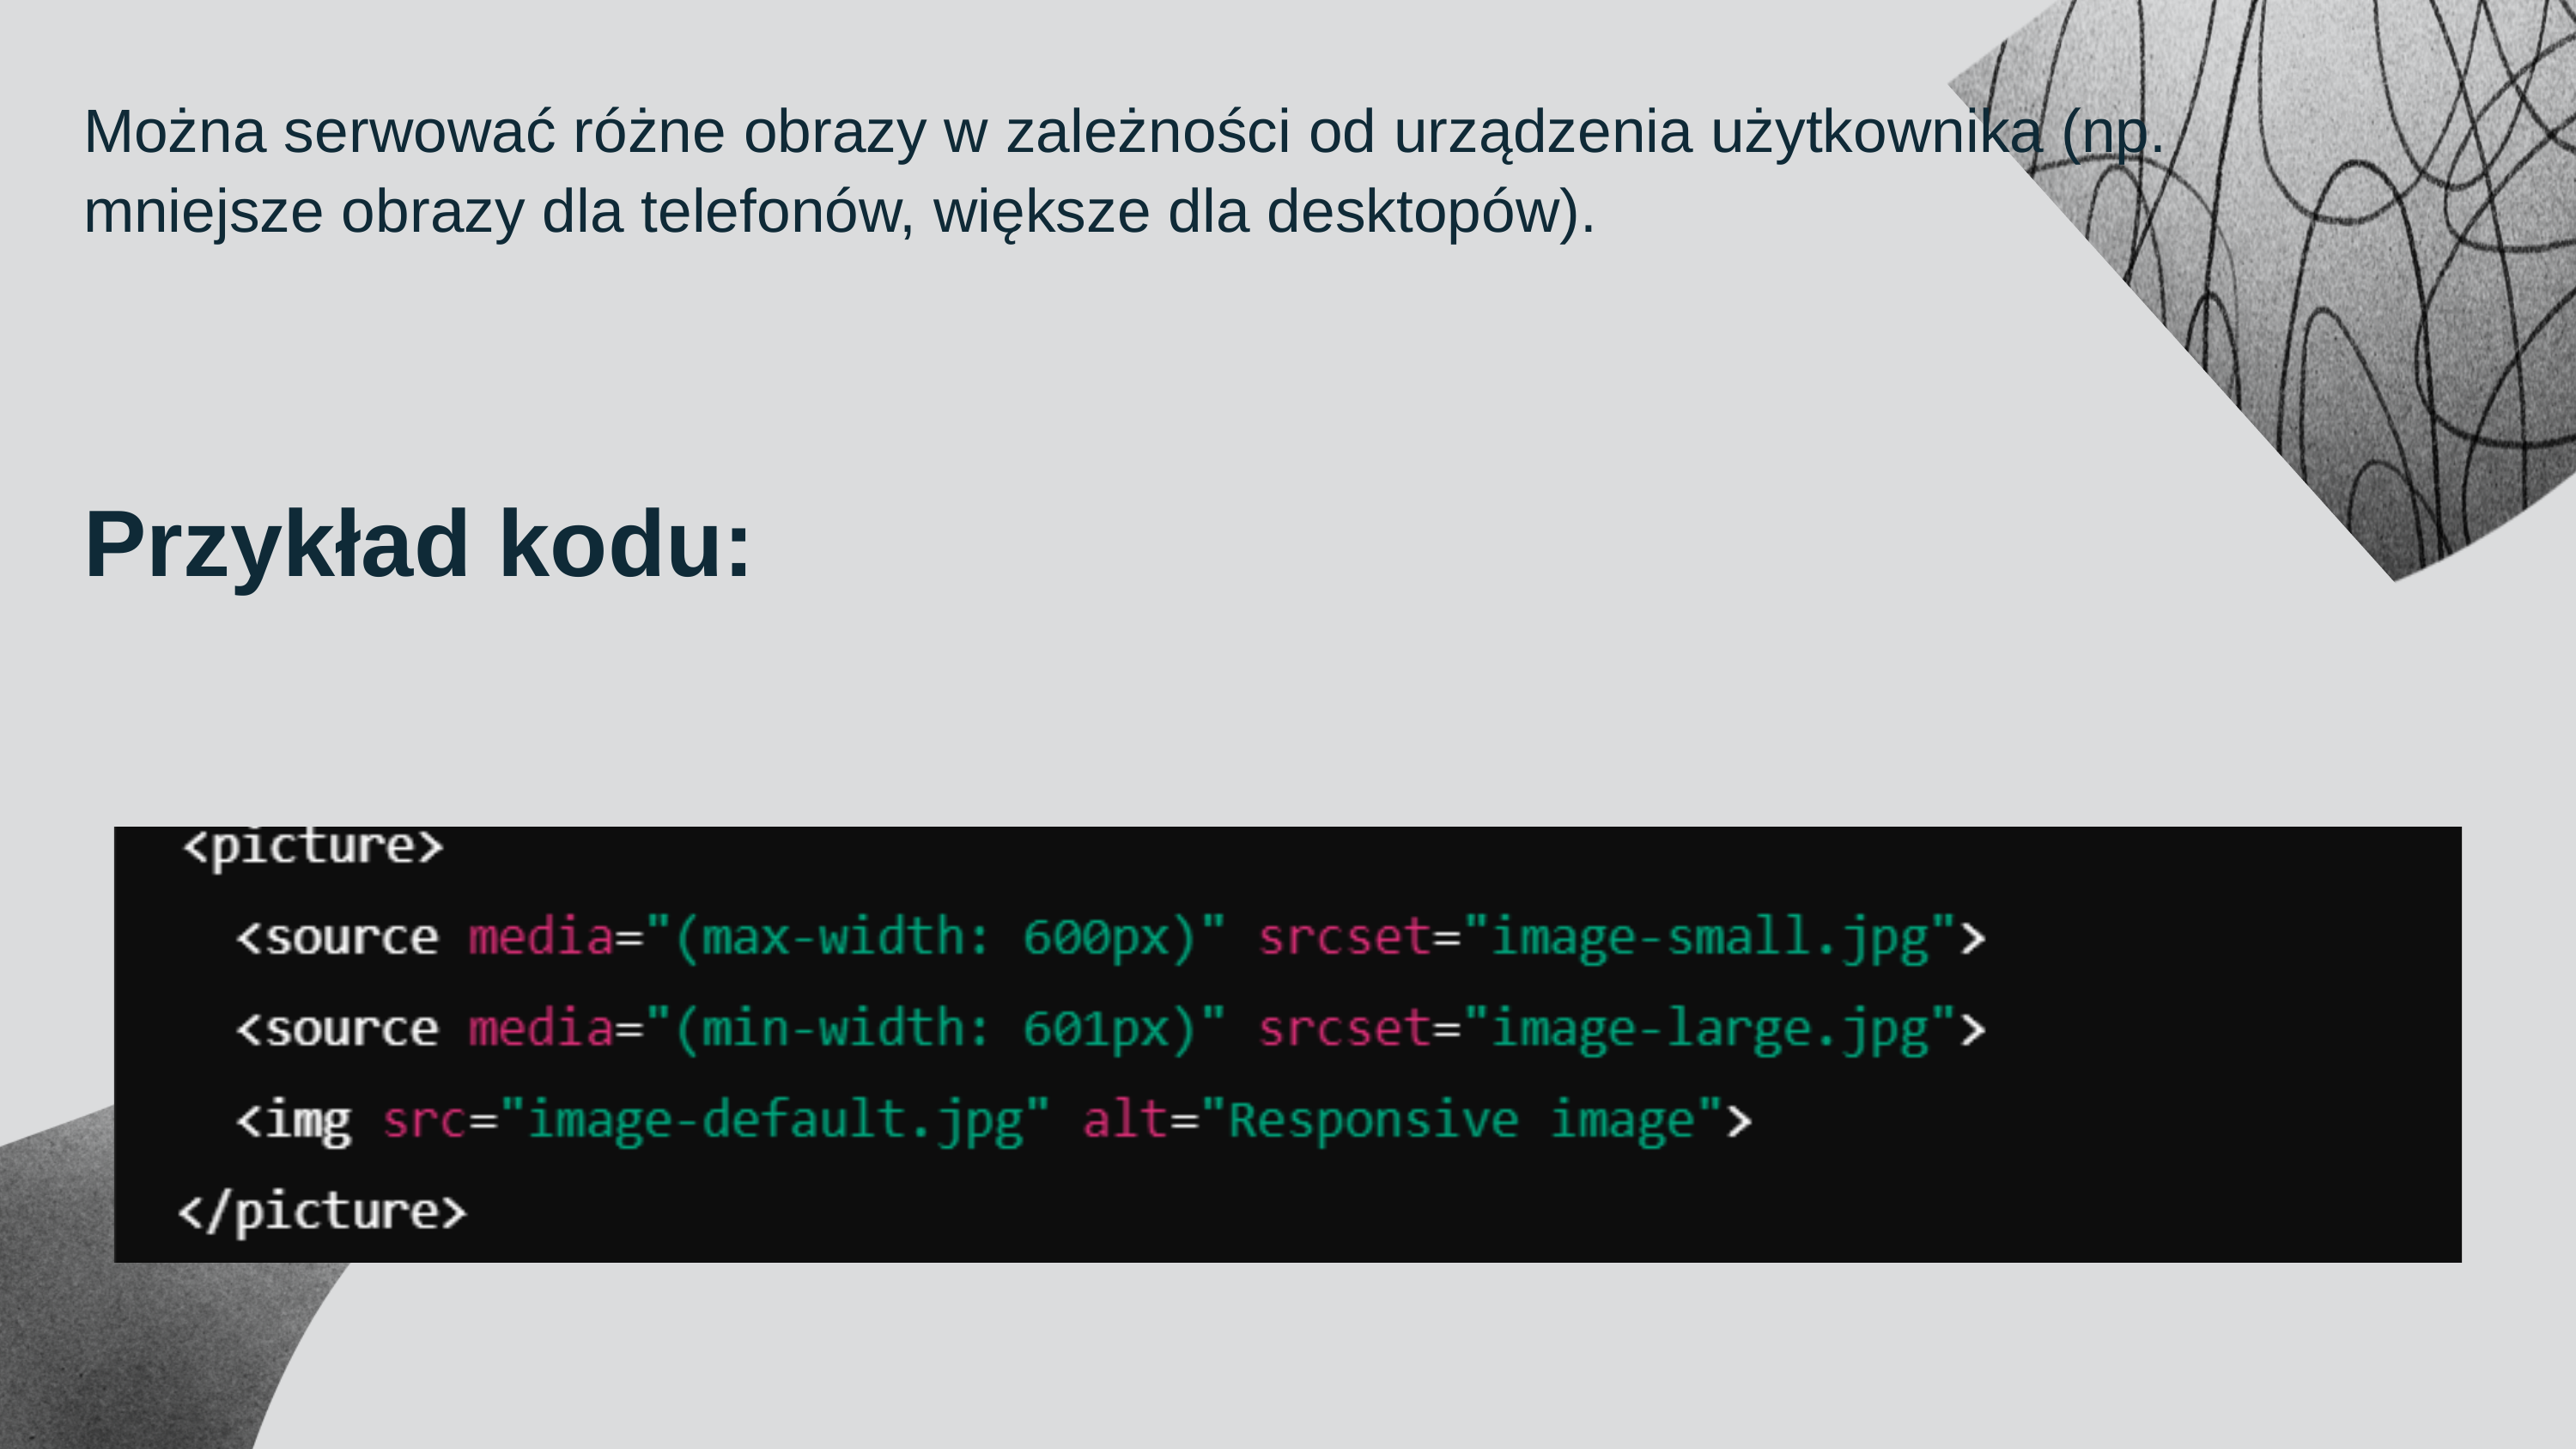

Można serwować różne obrazy w zależności od urządzenia użytkownika (np. mniejsze obrazy dla telefonów, większe dla desktopów).
Przykład kodu: